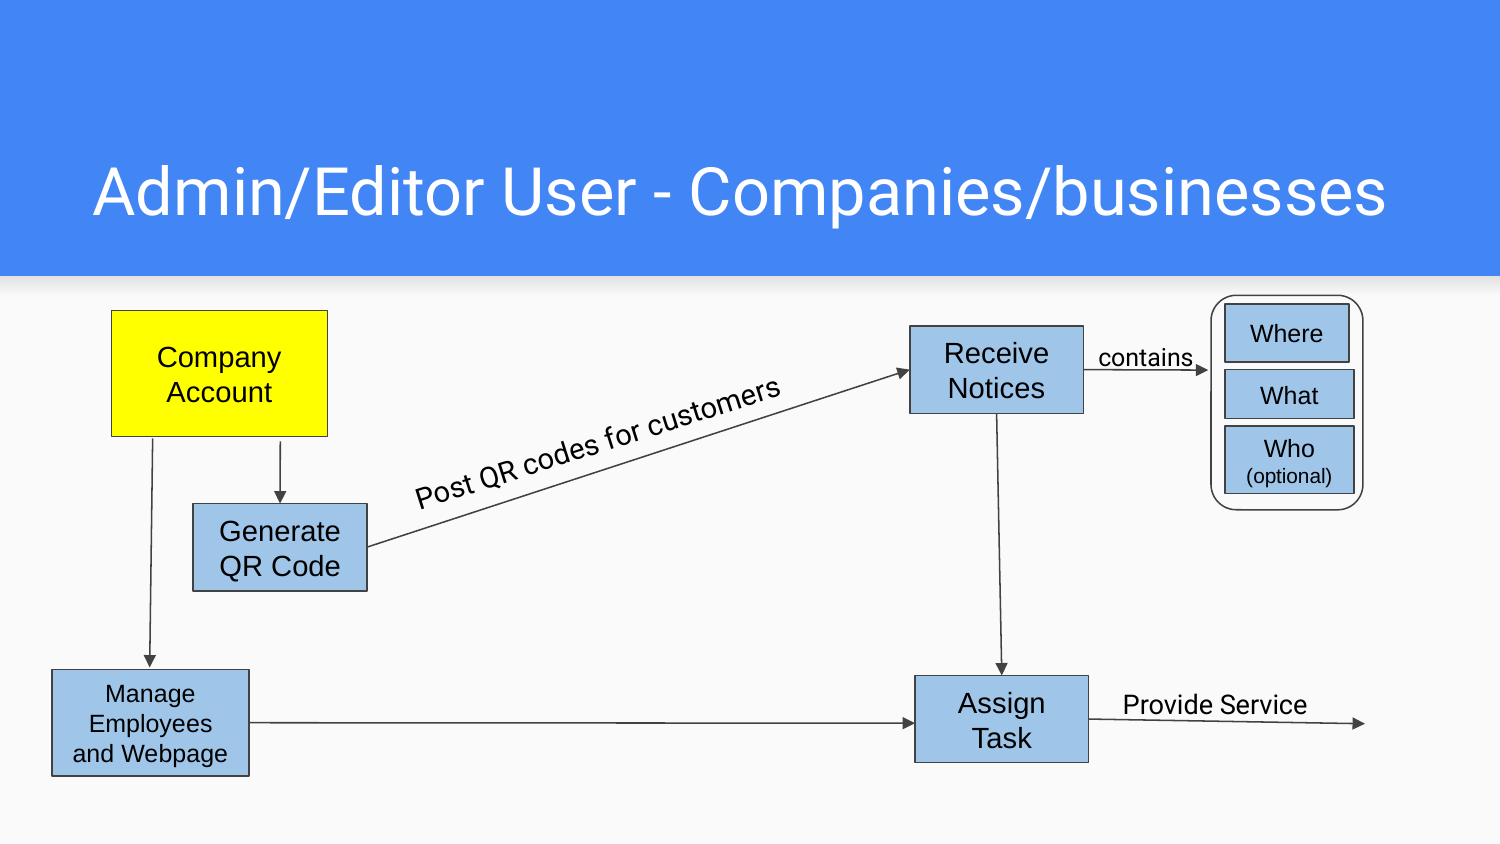

# Admin/Editor User - Companies/businesses
Where
Company Account
Receive Notices
contains

What
Post QR codes for customers
Who (optional)
Generate QR Code
Manage Employees and Webpage
Provide Service
Assign Task